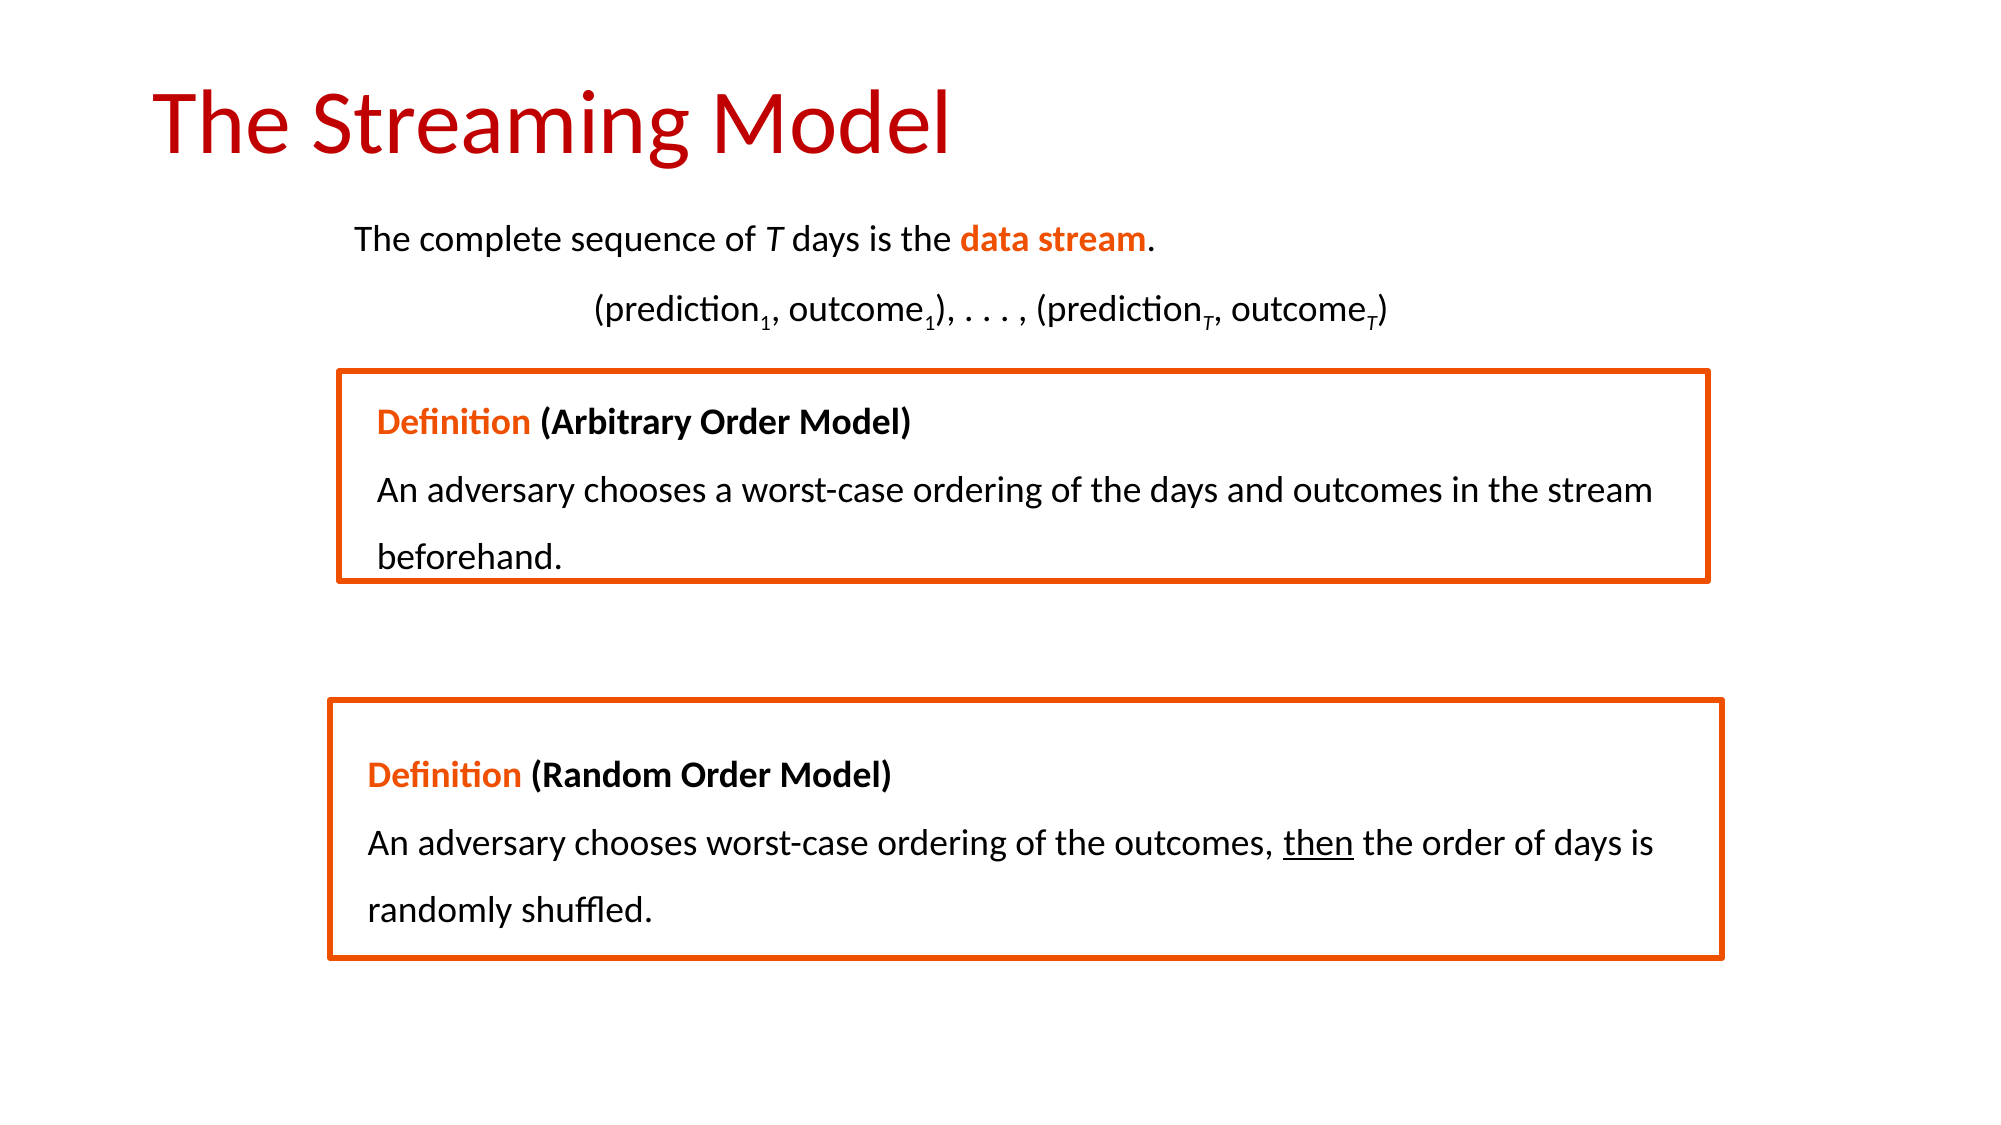

# The Streaming Model
The complete sequence of T days is the data stream.

(prediction1, outcome1), . . . , (predictionT, outcomeT)

Definition (Arbitrary Order Model)
An adversary chooses a worst-case ordering of the days and outcomes in the stream beforehand.
Definition (Random Order Model)
An adversary chooses worst-case ordering of the outcomes, then the order of days is randomly shuffled.